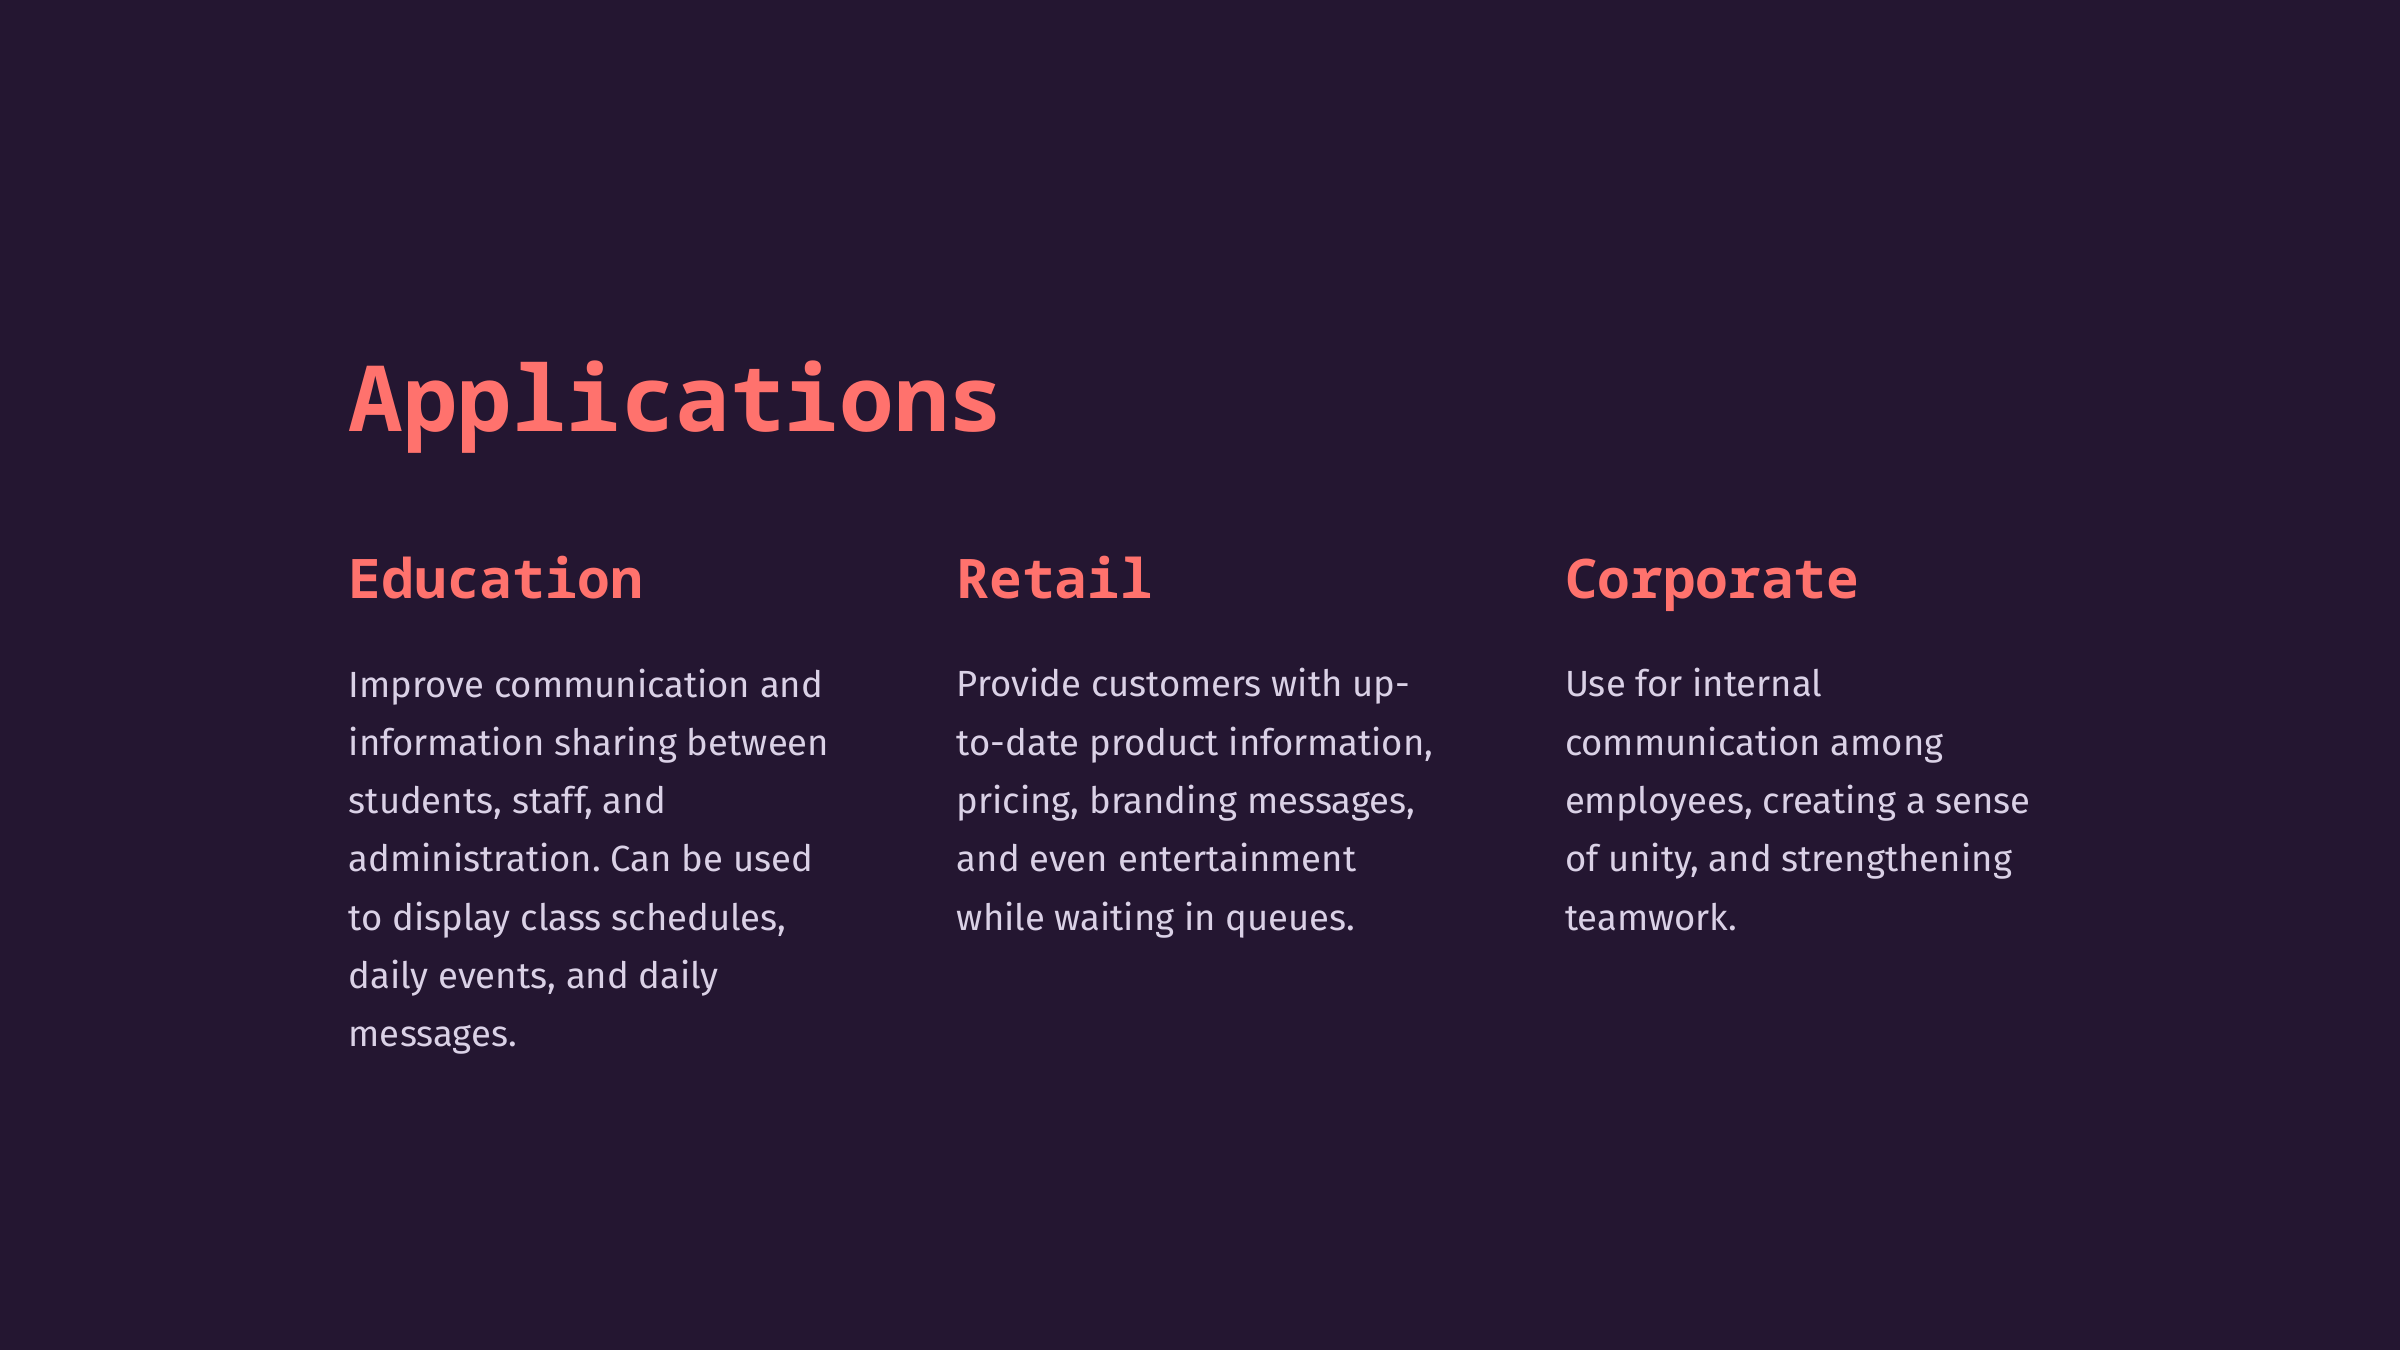

Applications
Education
Retail
Corporate
Improve communication and information sharing between students, staff, and administration. Can be used to display class schedules, daily events, and daily messages.
Provide customers with up-to-date product information, pricing, branding messages, and even entertainment while waiting in queues.
Use for internal communication among employees, creating a sense of unity, and strengthening teamwork.